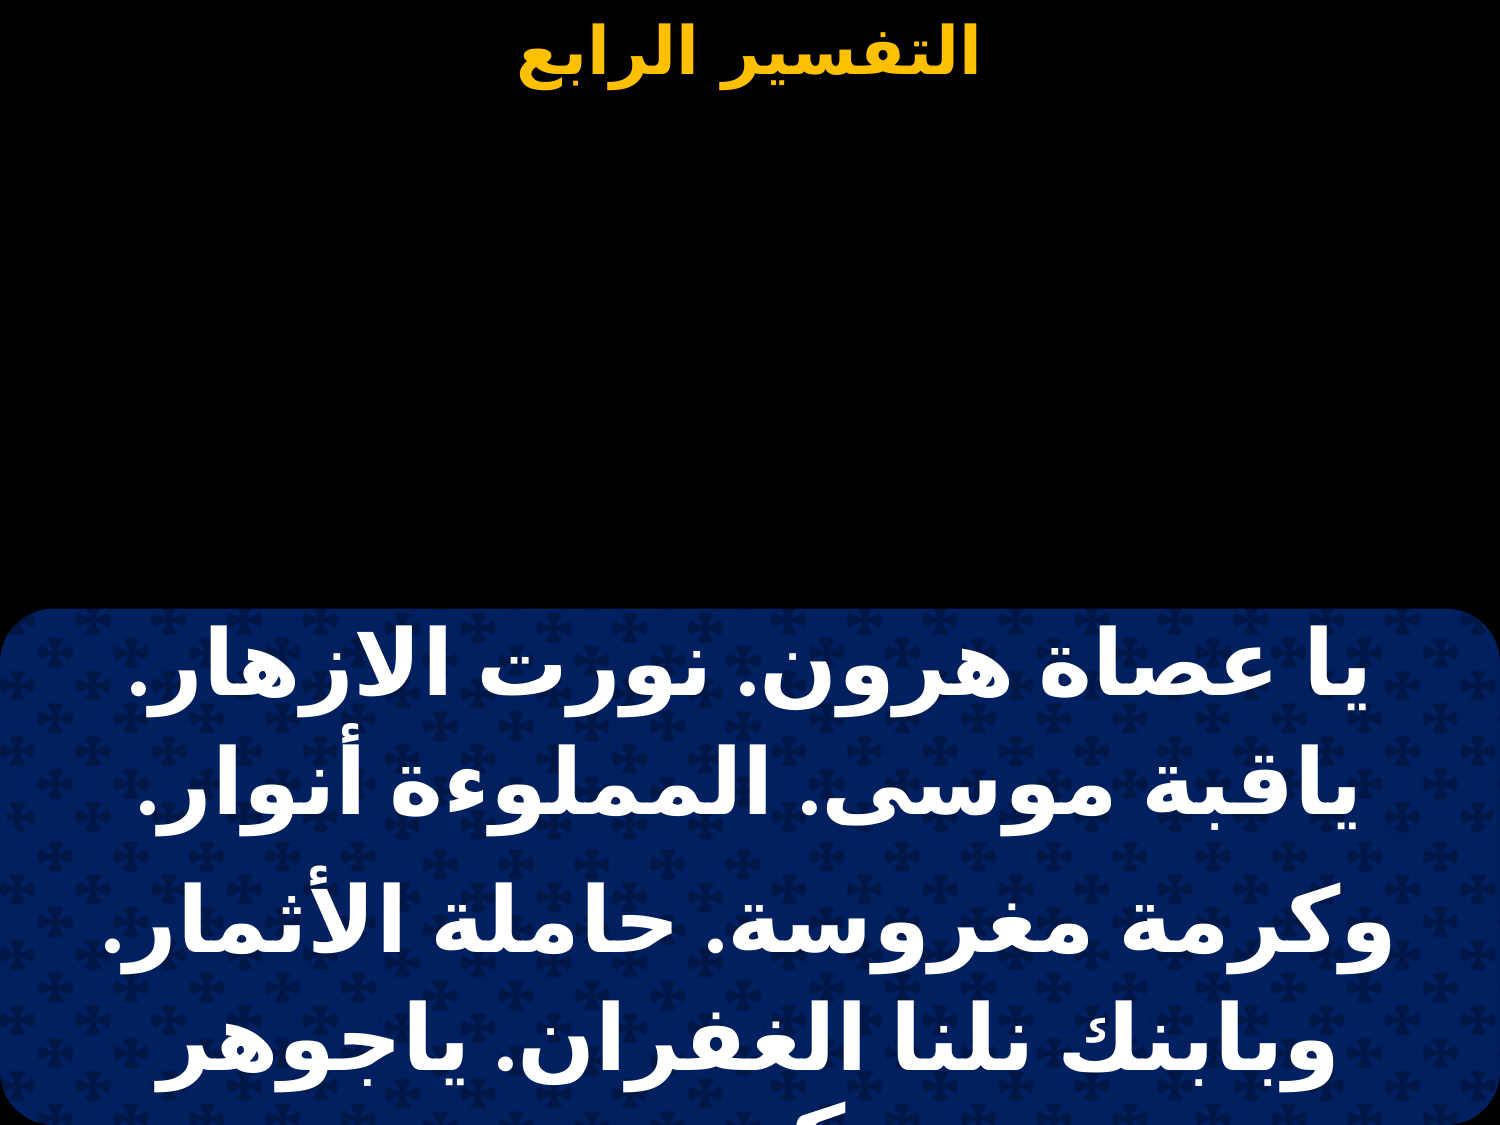

#
| يا عصاة هرون. نورت الازهار. |
| --- |
| ياقبة موسى. المملوءة أنوار. |
|  |
| وكرمة مغروسة. حاملة الأثمار. |
| وبابنك نلنا الغفران. ياجوهر مكنون. |